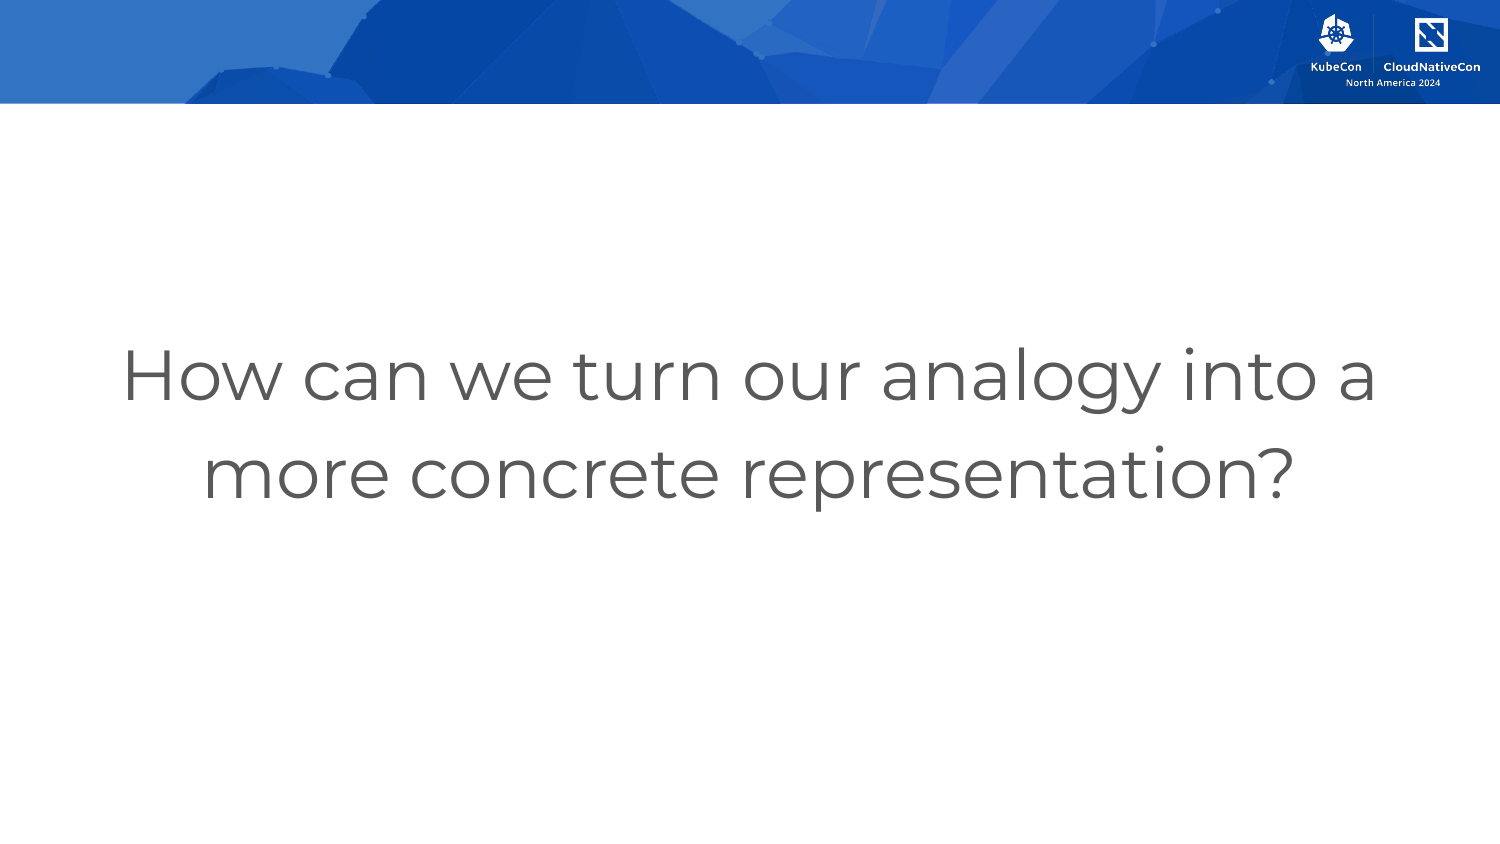

How can we turn our analogy into a more concrete representation?